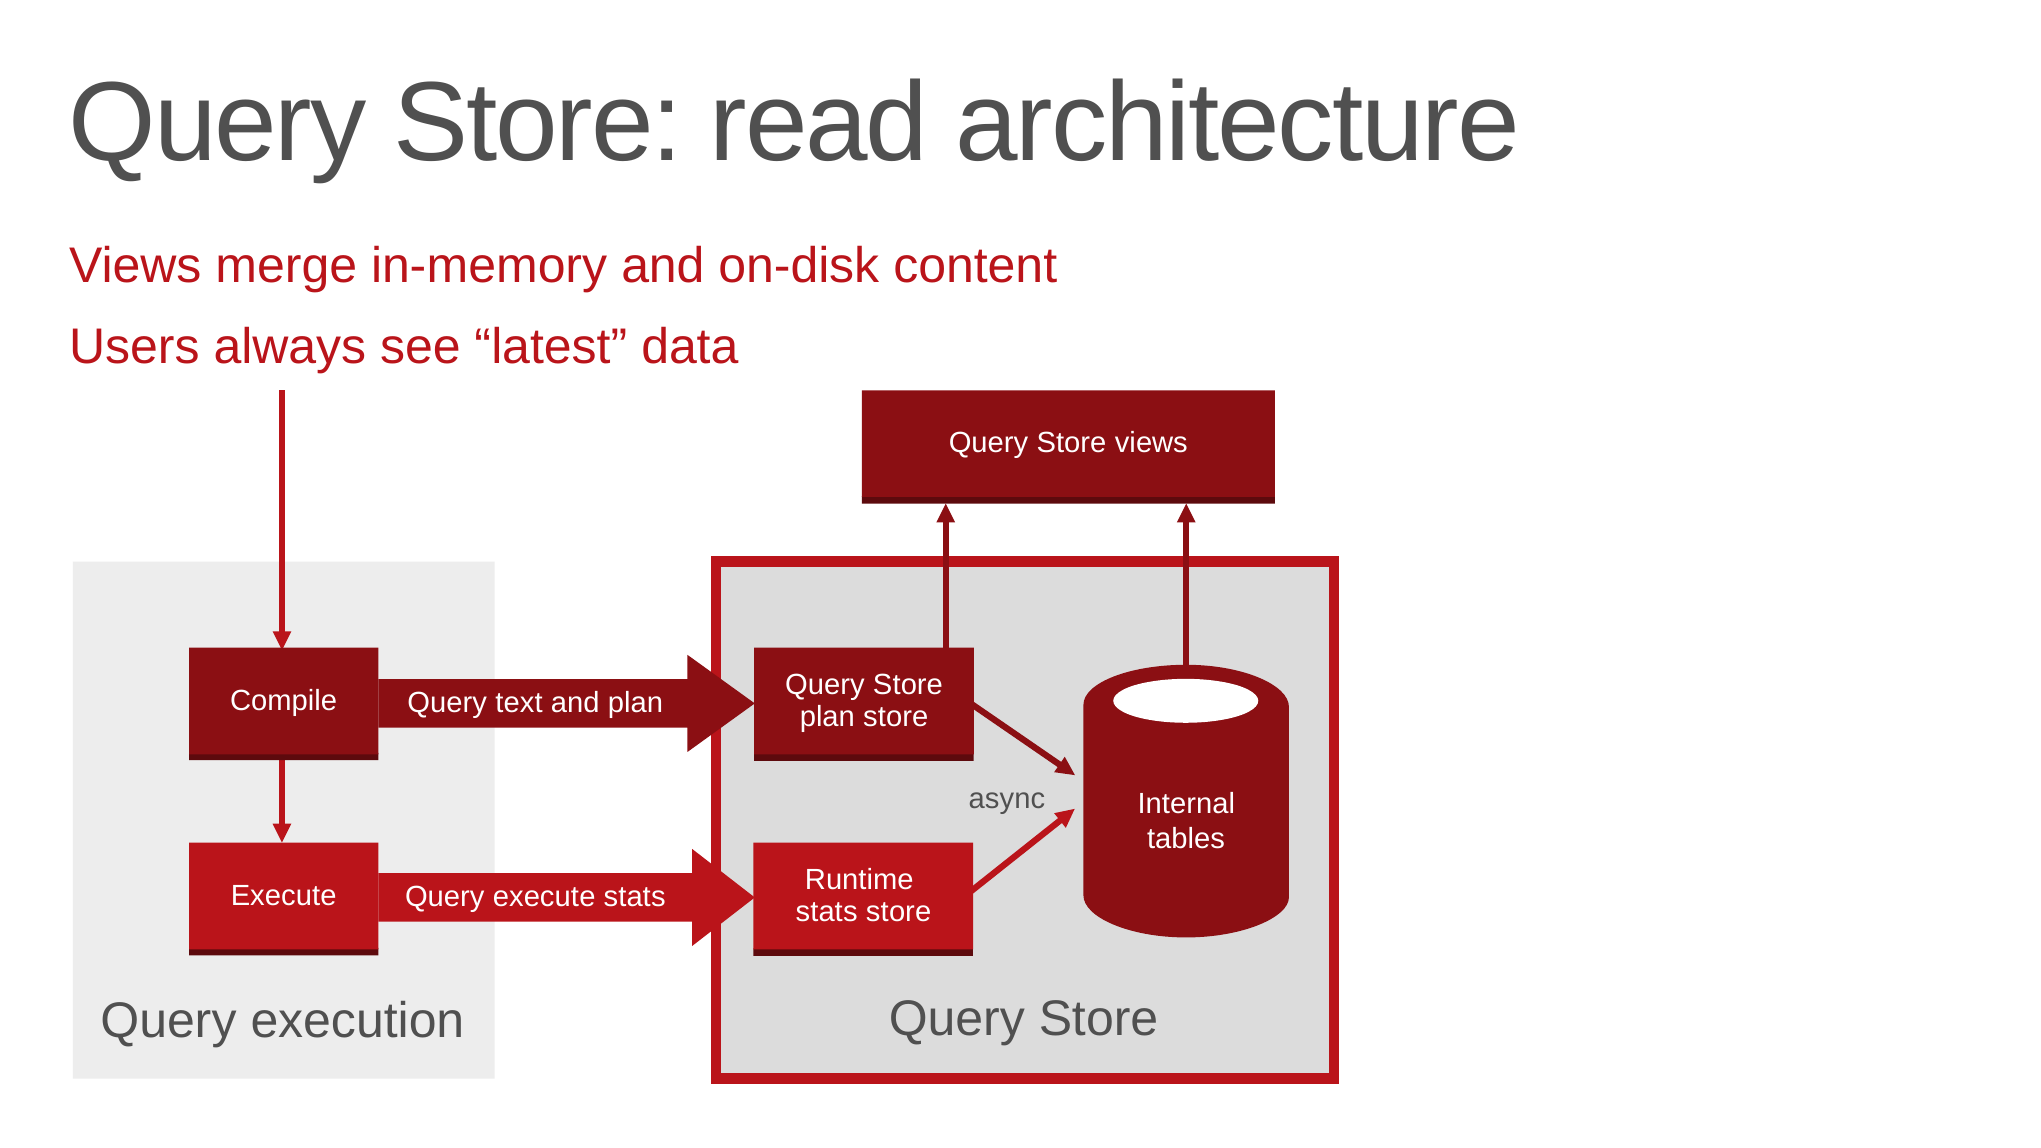

Query Store: read architecture
Views merge in-memory and on-disk content
Users always see “latest” data
Query Store views

Compile

Query Store plan store

Internal tables
Query text and plan
async
Execute

Runtime
stats store

Query execute stats
Query Store
Query execution